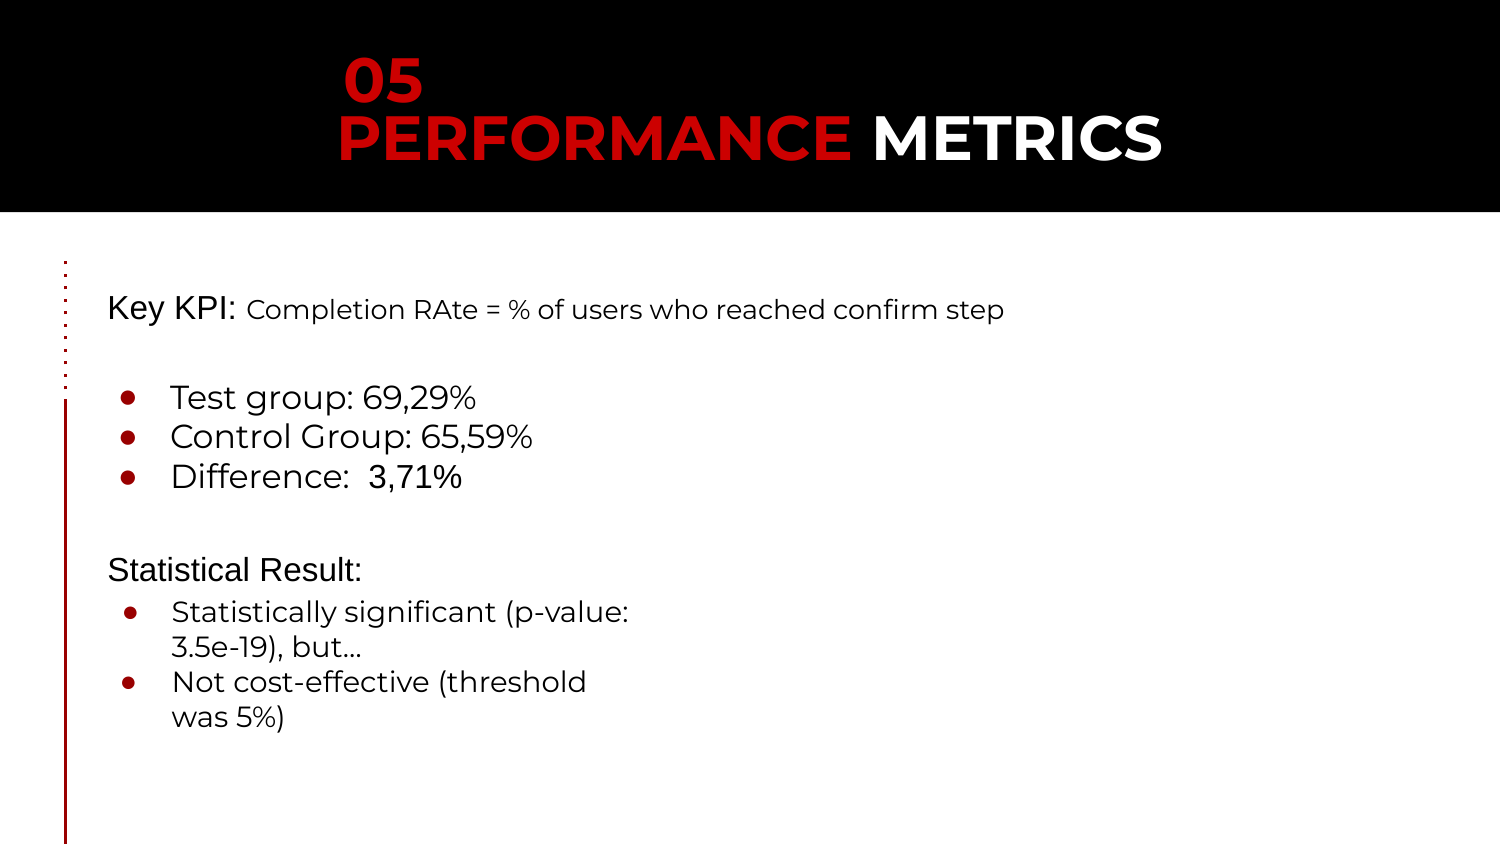

05
# PERFORMANCE METRICS
Key KPI: Completion RAte = % of users who reached confirm step
Test group: 69,29%
Control Group: 65,59%
Difference:  3,71%
Statistical Result:
Statistically significant (p-value: 3.5e-19), but…
Not cost-effective (threshold was 5%)